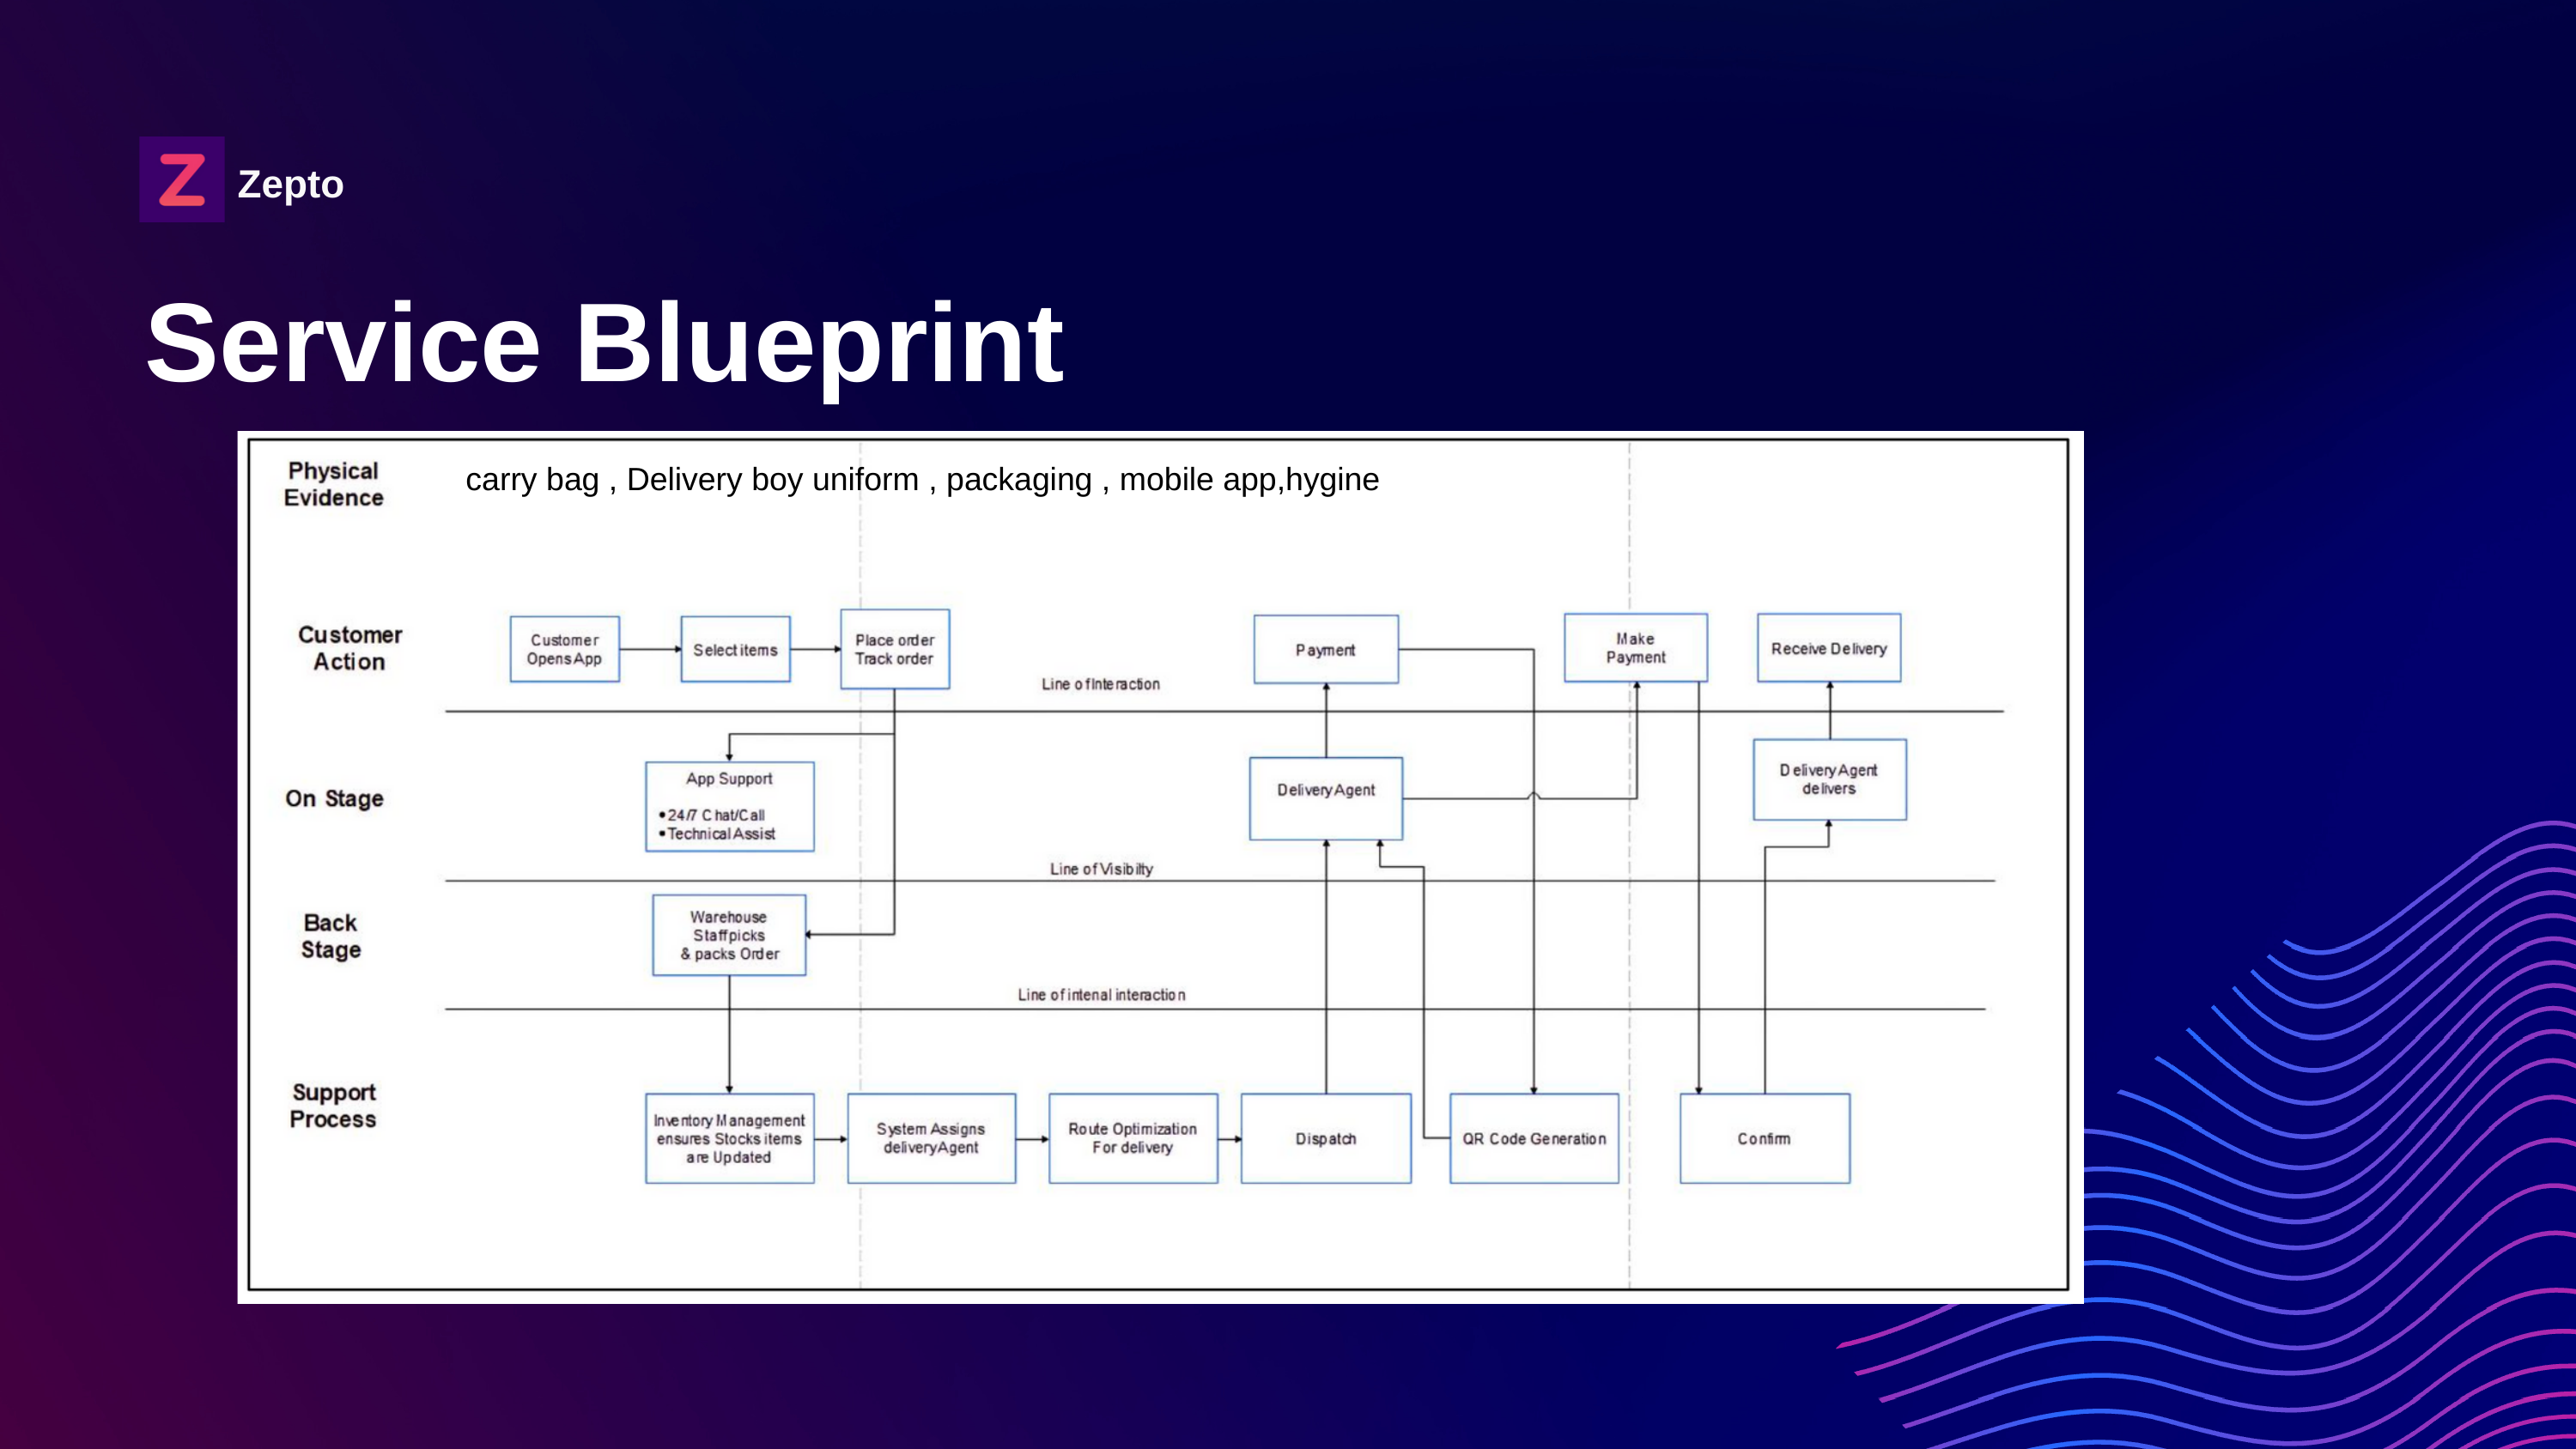

Zepto
Service Blueprint

carry bag , Delivery boy uniform , packaging , mobile app,hygine